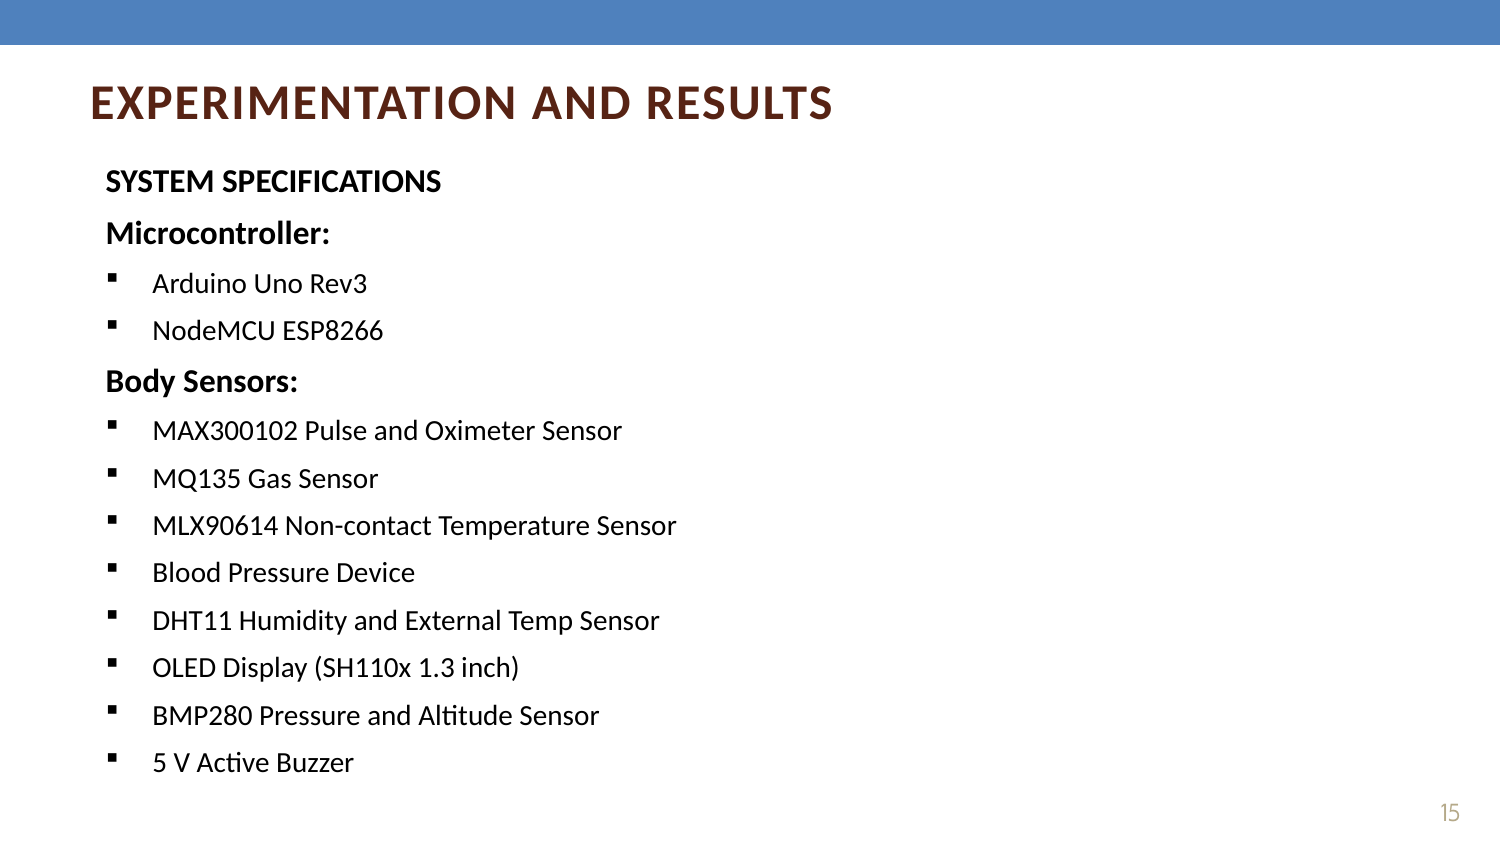

EXPERIMENTATION AND RESULTS
SYSTEM SPECIFICATIONS
Microcontroller:
Arduino Uno Rev3
NodeMCU ESP8266
Body Sensors:
MAX300102 Pulse and Oximeter Sensor
MQ135 Gas Sensor
MLX90614 Non-contact Temperature Sensor
Blood Pressure Device
DHT11 Humidity and External Temp Sensor
OLED Display (SH110x 1.3 inch)
BMP280 Pressure and Altitude Sensor
5 V Active Buzzer
15